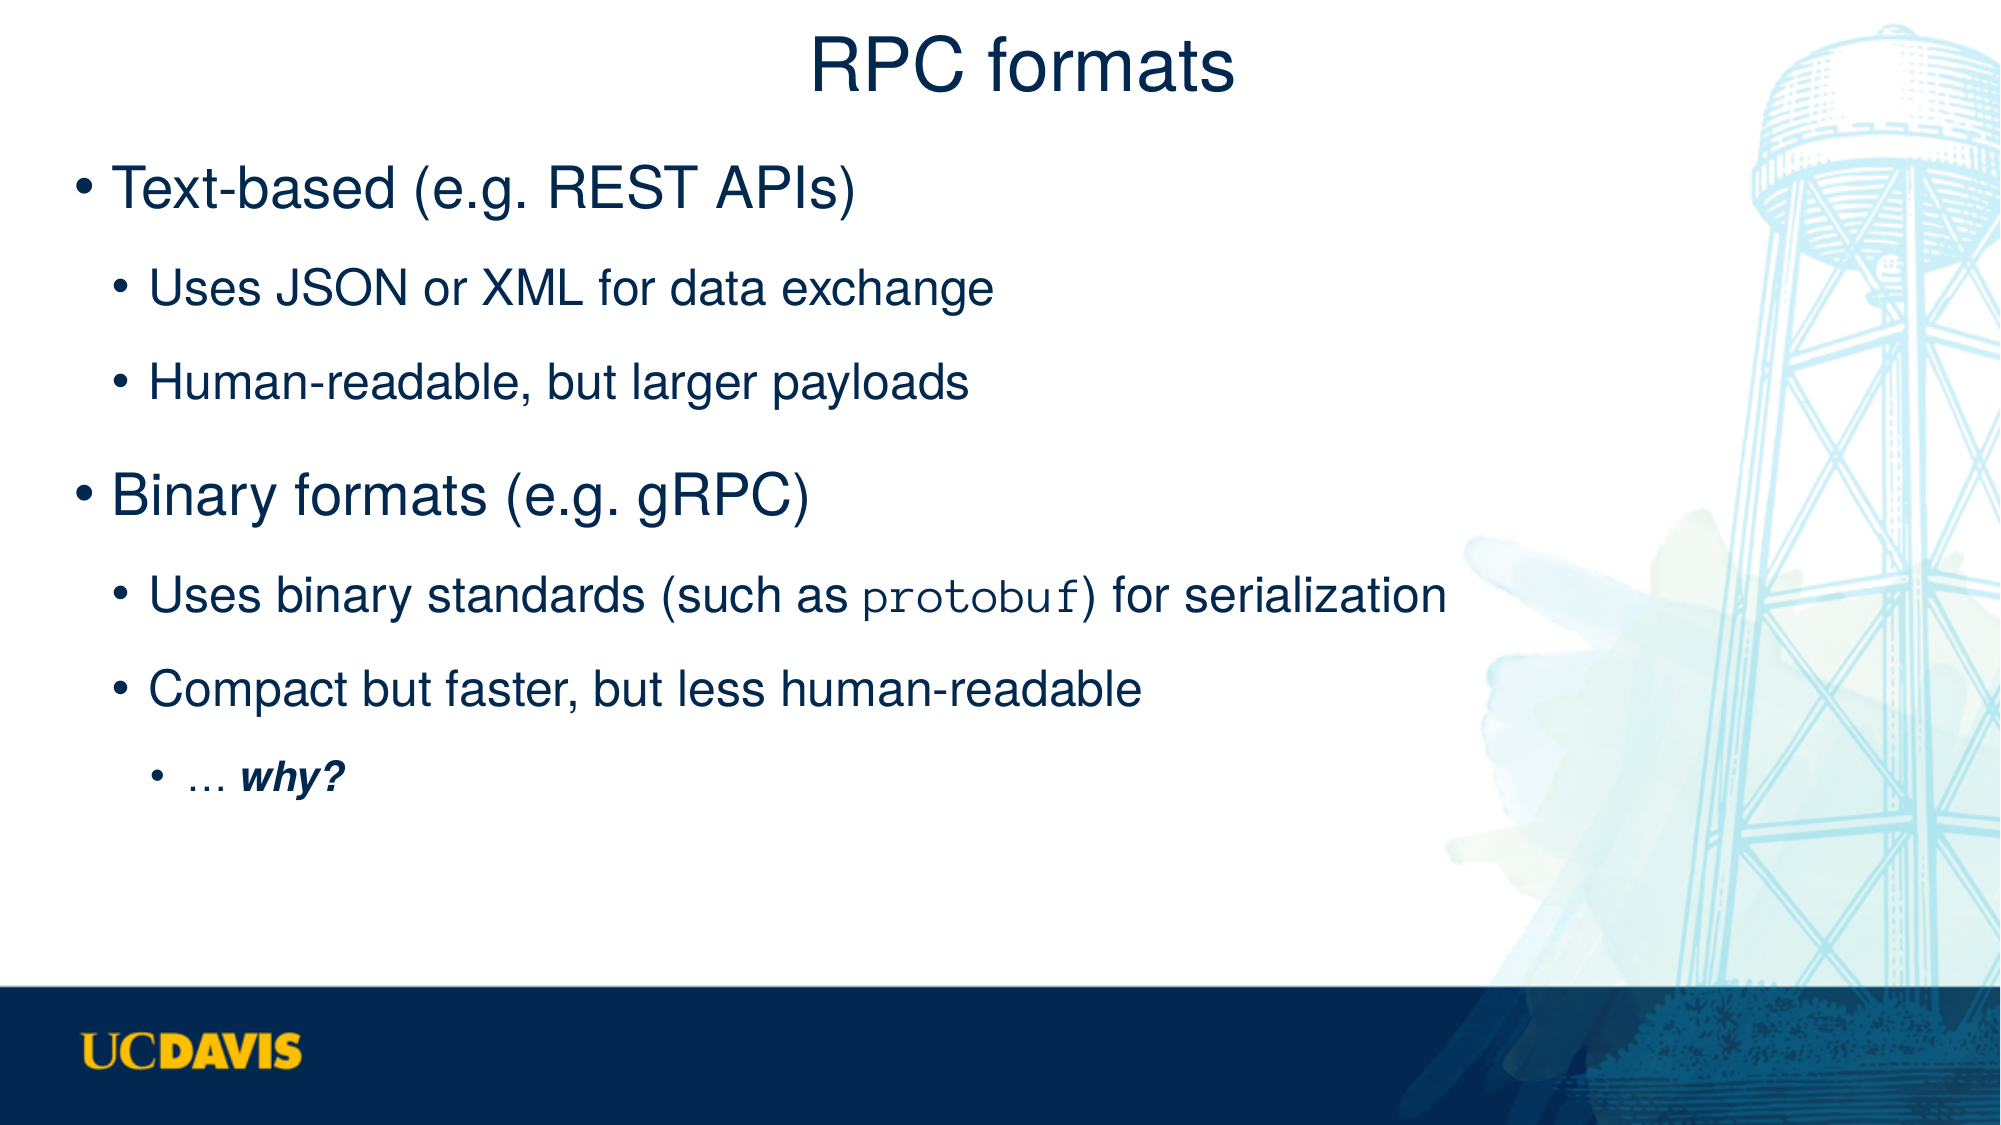

# RPC formats
Text-based (e.g. REST APIs)
Uses JSON or XML for data exchange
Human-readable, but larger payloads
Binary formats (e.g. gRPC)
Uses binary standards (such as protobuf) for serialization
Compact but faster, but less human-readable
… why?